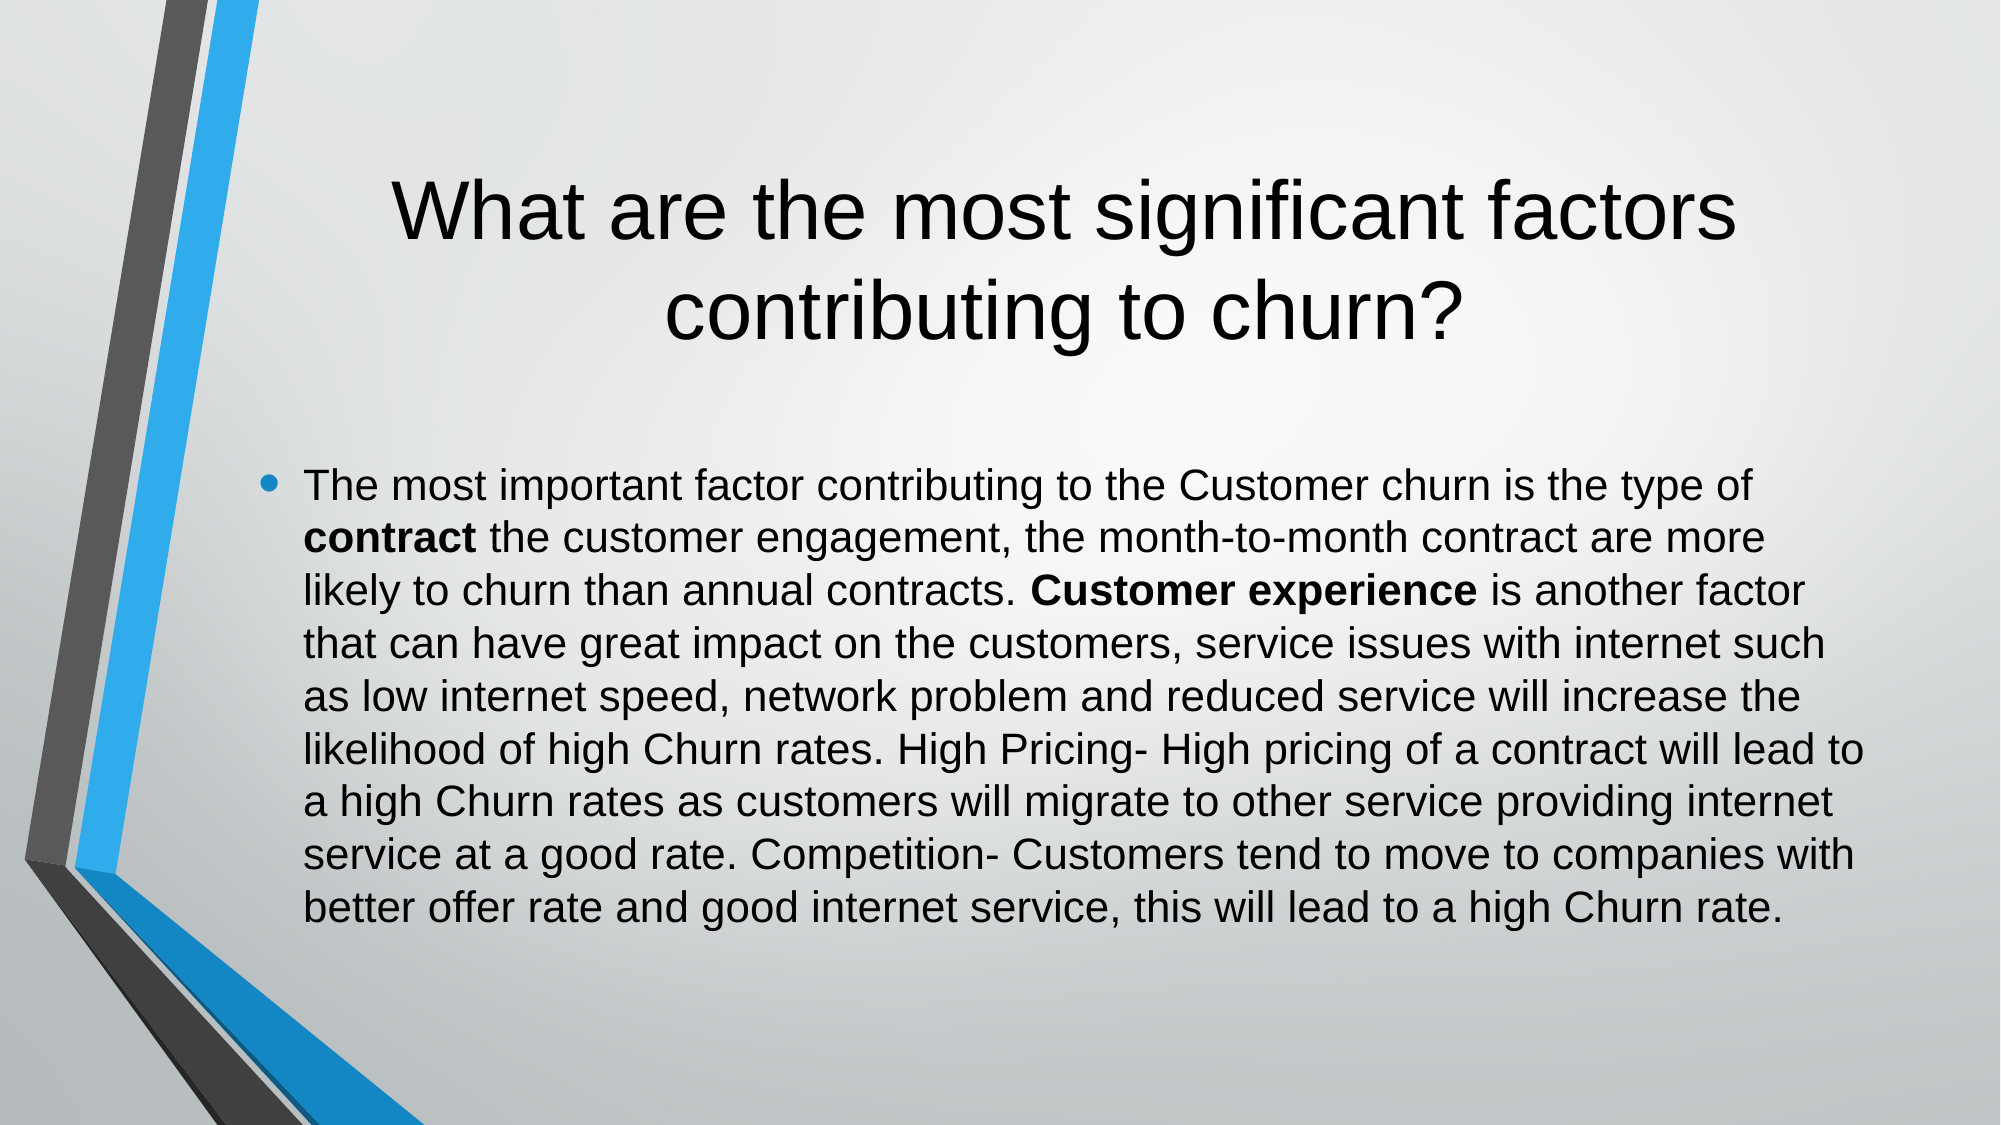

# What are the most significant factors contributing to churn?
The most important factor contributing to the Customer churn is the type of contract the customer engagement, the month-to-month contract are more likely to churn than annual contracts. Customer experience is another factor that can have great impact on the customers, service issues with internet such as low internet speed, network problem and reduced service will increase the likelihood of high Churn rates. High Pricing- High pricing of a contract will lead to a high Churn rates as customers will migrate to other service providing internet service at a good rate. Competition- Customers tend to move to companies with better offer rate and good internet service, this will lead to a high Churn rate.